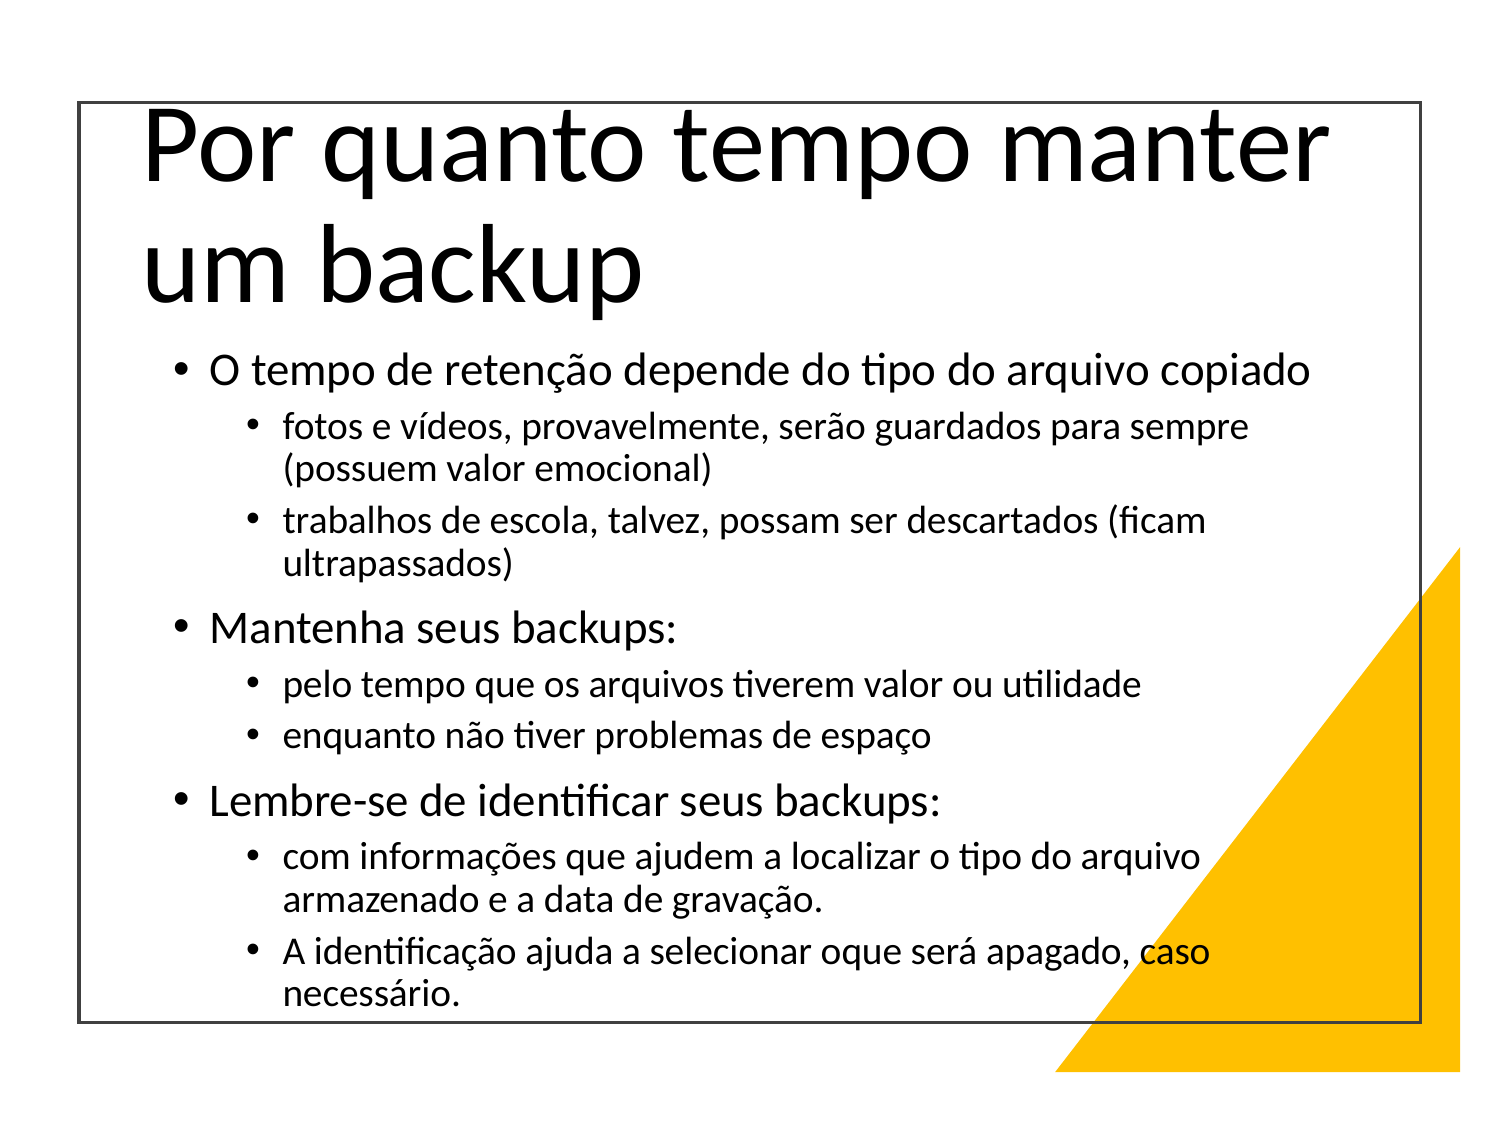

# Por quanto tempo manter um backup

O tempo de retenção depende do tipo do arquivo copiado
fotos e vídeos, provavelmente, serão guardados para sempre (possuem valor emocional)
trabalhos de escola, talvez, possam ser descartados (ficam ultrapassados)
Mantenha seus backups:
pelo tempo que os arquivos tiverem valor ou utilidade
enquanto não tiver problemas de espaço
Lembre-se de identificar seus backups:
com informações que ajudem a localizar o tipo do arquivo armazenado e a data de gravação.
A identificação ajuda a selecionar oque será apagado, caso necessário.